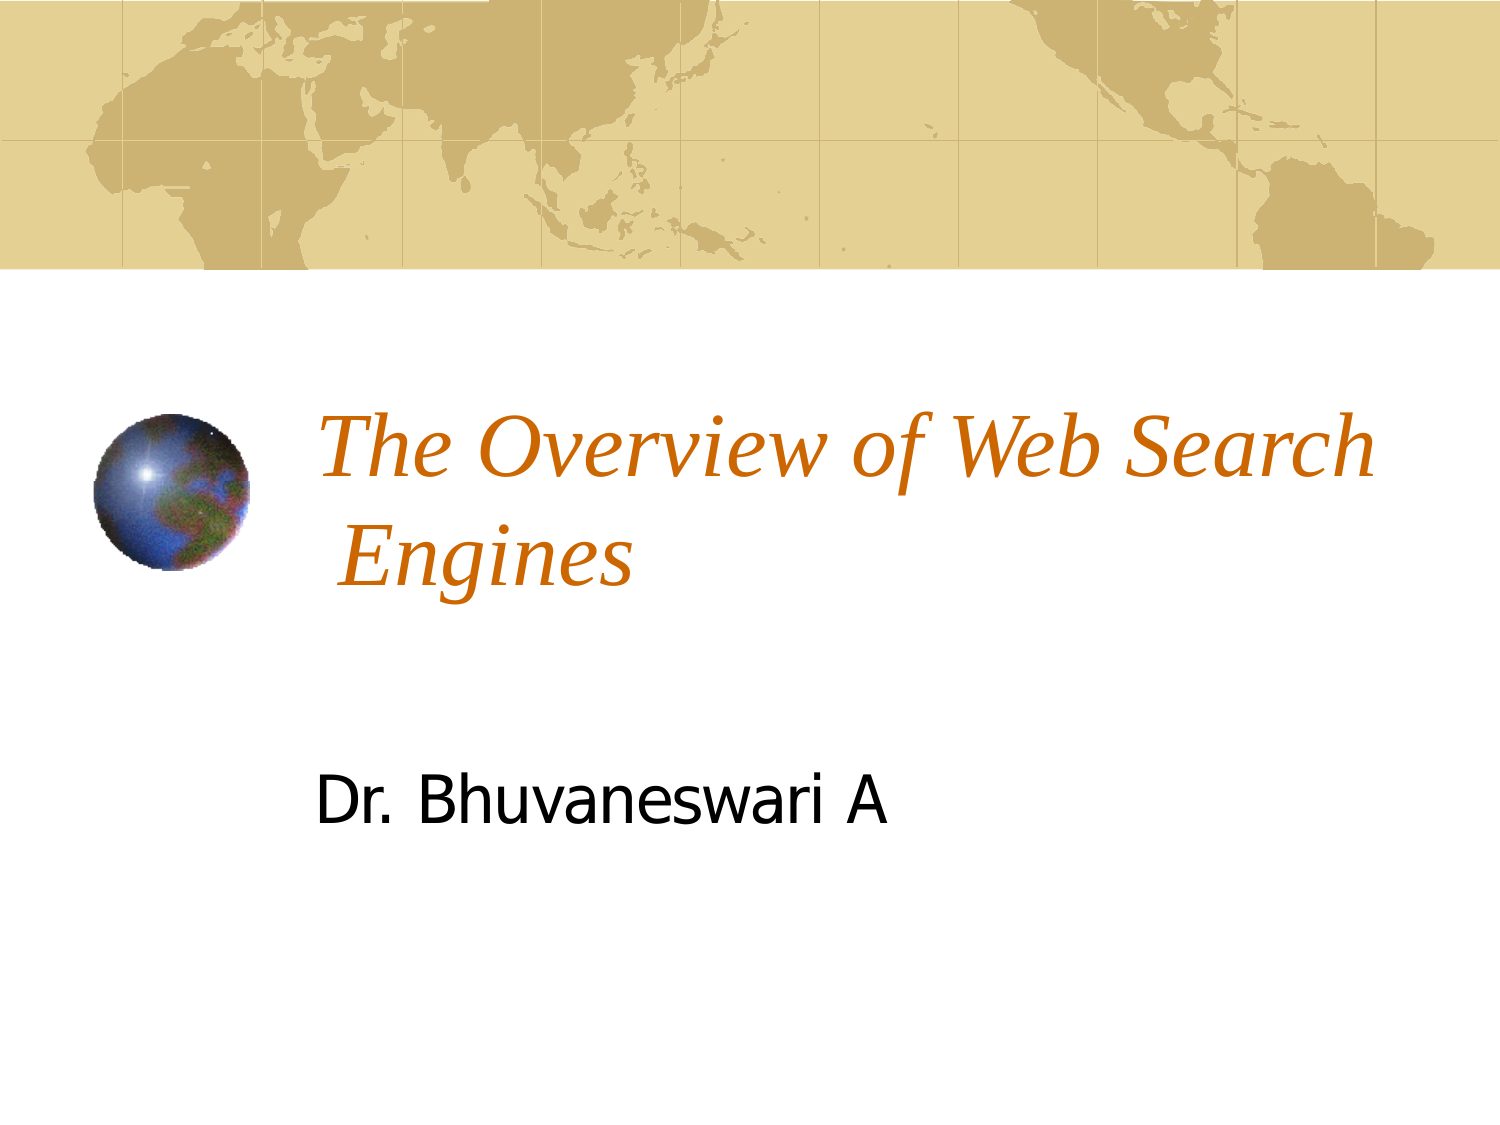

# The Overview of Web Search  Engines

Dr. Bhuvaneswari A